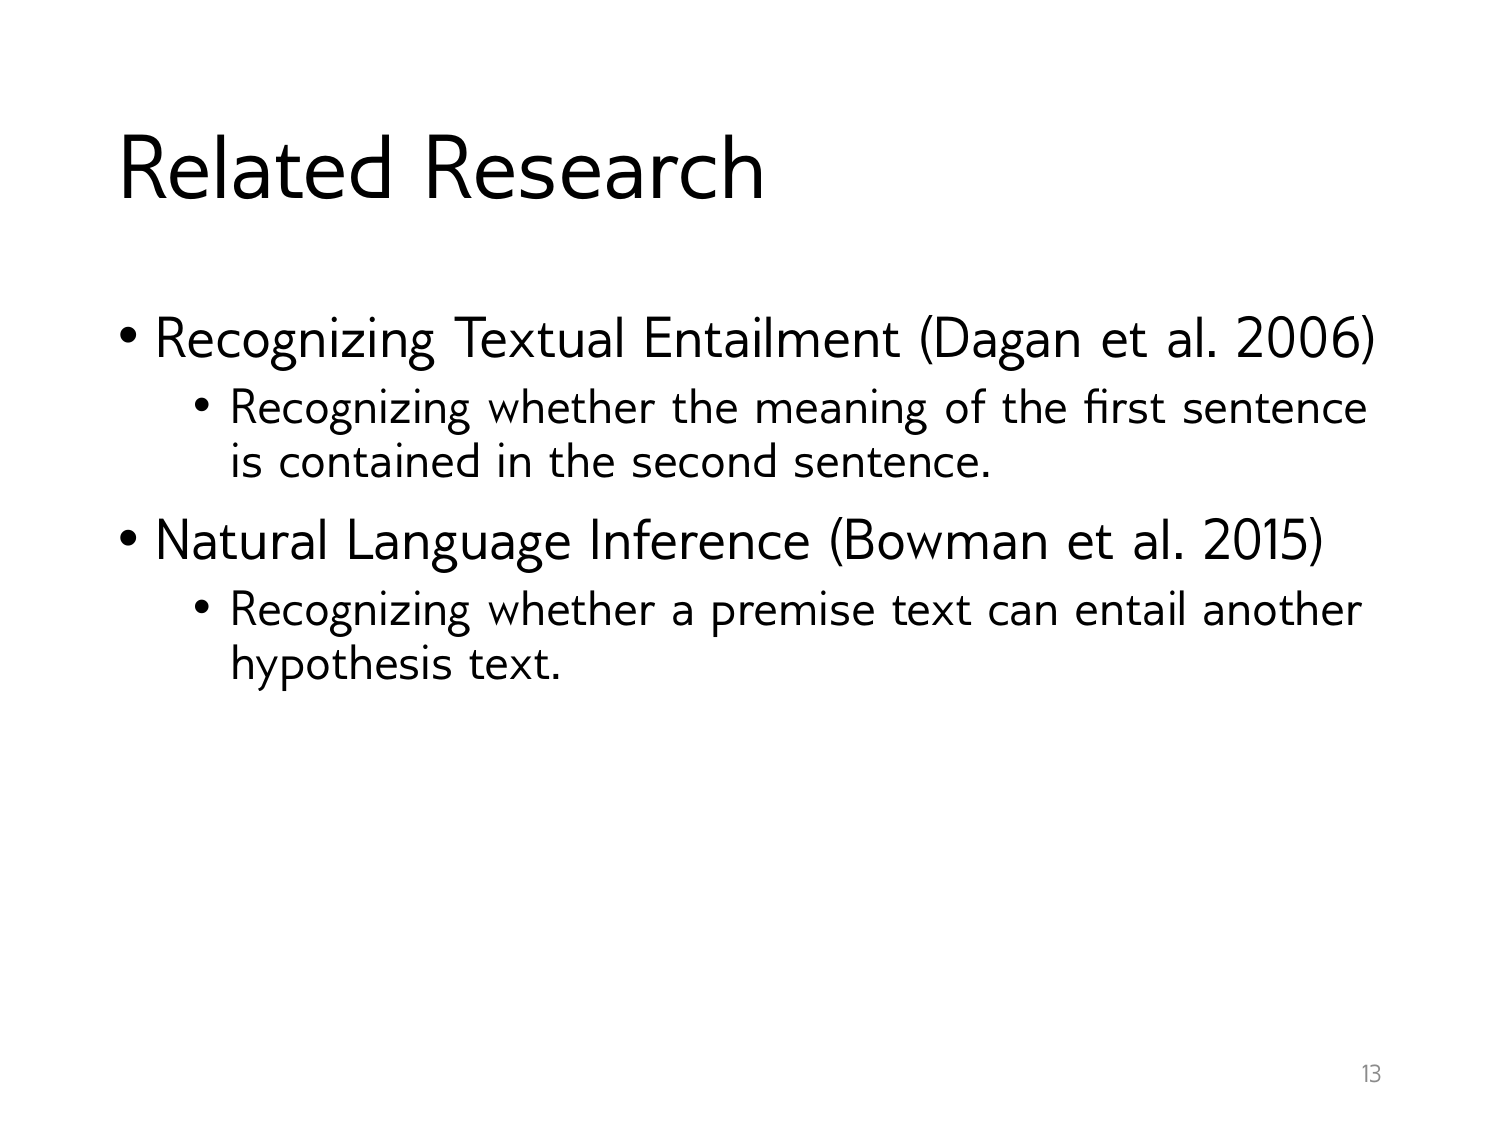

# Related Research
Recognizing Textual Entailment (Dagan et al. 2006)
Recognizing whether the meaning of the first sentence is contained in the second sentence.
Natural Language Inference (Bowman et al. 2015)
Recognizing whether a premise text can entail another hypothesis text.
13